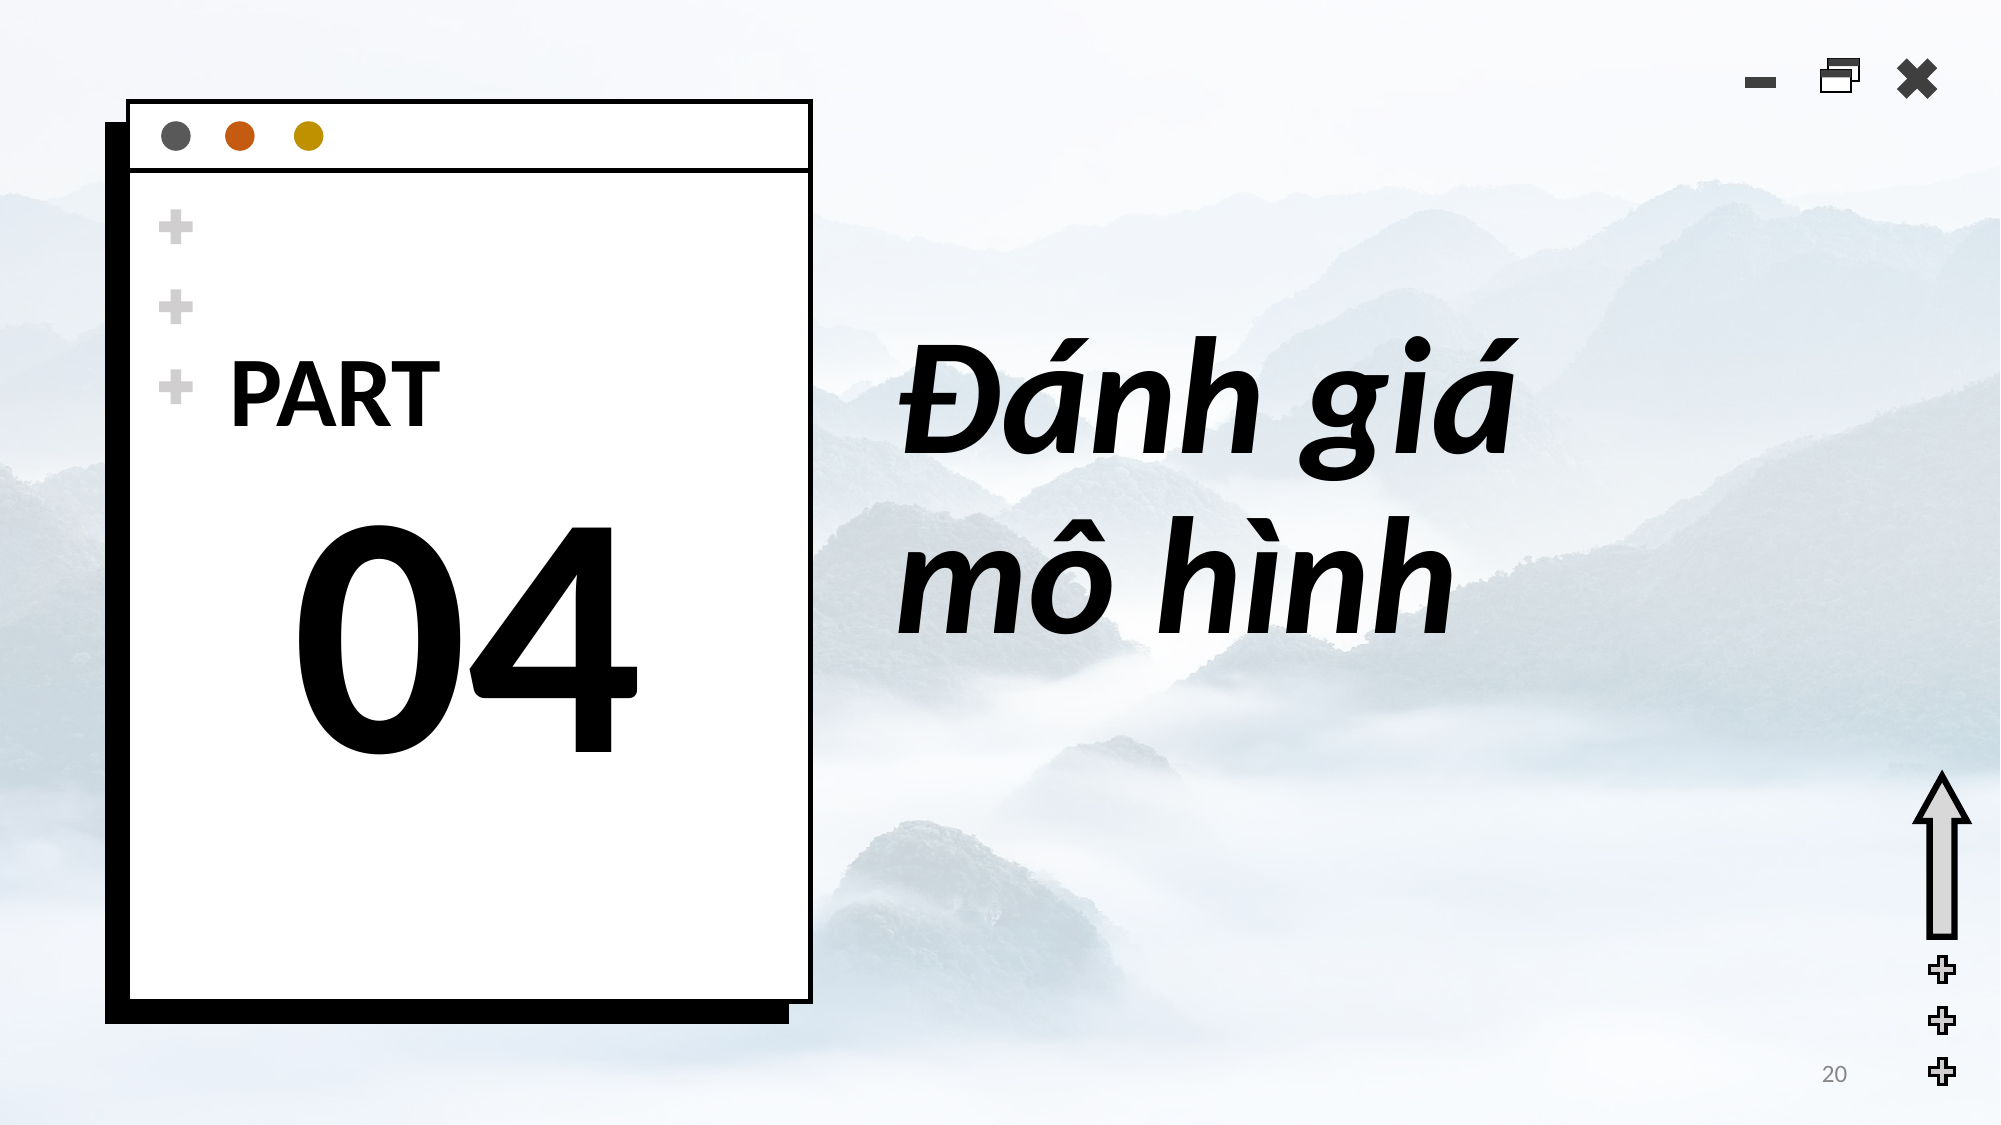

Đánh giá mô hình
PART

04

20